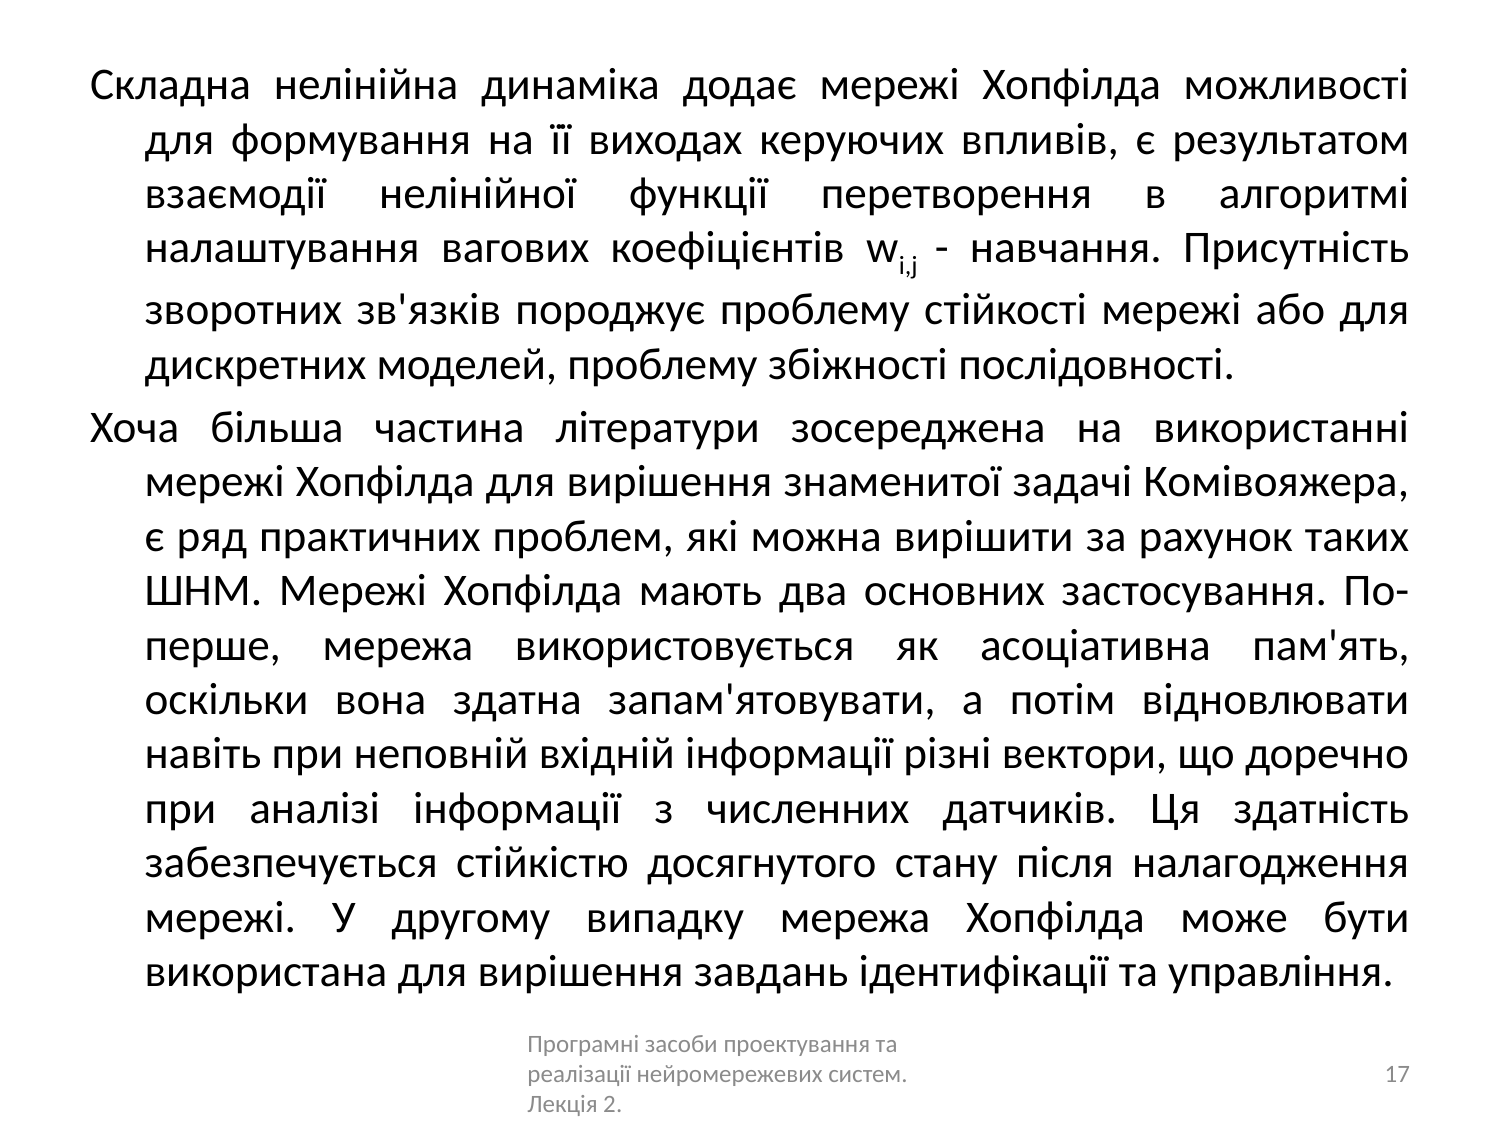

Складна нелінійна динаміка додає мережі Хопфілда можливості для формування на її виходах керуючих впливів, є результатом взаємодії нелінійної функції перетворення в алгоритмі налаштування вагових коефіцієнтів wi,j - навчання. Присутність зворотних зв'язків породжує проблему стійкості мережі або для дискретних моделей, проблему збіжності послідовності.
Хоча більша частина літератури зосереджена на використанні мережі Хопфілда для вирішення знаменитої задачі Комівояжера, є ряд практичних проблем, які можна вирішити за рахунок таких ШНМ. Мережі Хопфілда мають два основних застосування. По-перше, мережа використовується як асоціативна пам'ять, оскільки вона здатна запам'ятовувати, а потім відновлювати навіть при неповній вхідній інформації різні вектори, що доречно при аналізі інформації з численних датчиків. Ця здатність забезпечується стійкістю досягнутого стану після налагодження мережі. У другому випадку мережа Хопфілда може бути використана для вирішення завдань ідентифікації та управління.
Програмні засоби проектування та реалізації нейромережевих систем. Лекція 2.
17